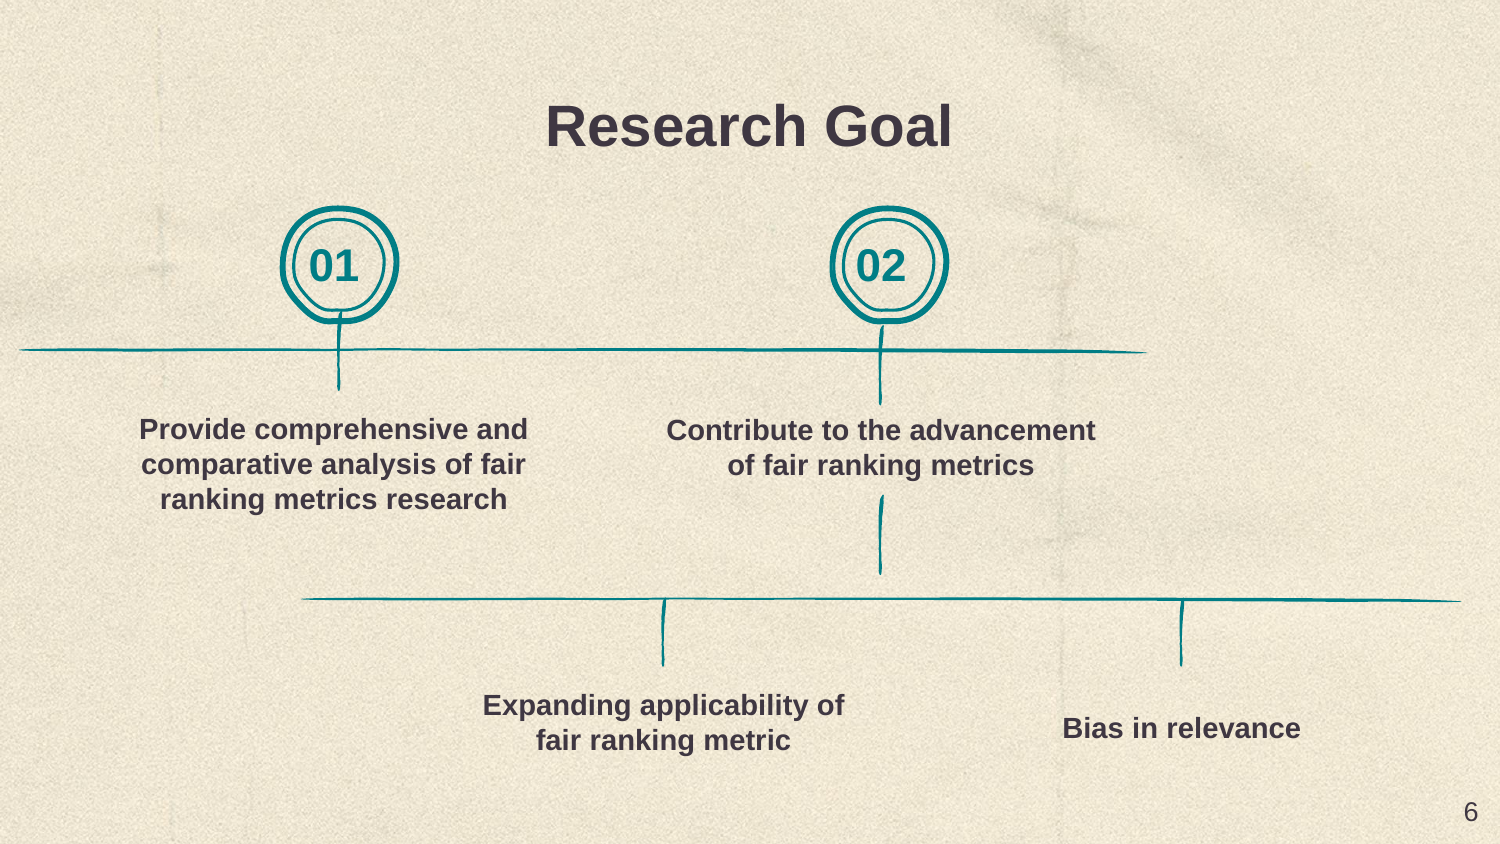

# Research Goal

02
01

Provide comprehensive and comparative analysis of fair ranking metrics research
Contribute to the advancement of fair ranking metrics

Expanding applicability of fair ranking metric
Bias in relevance
6